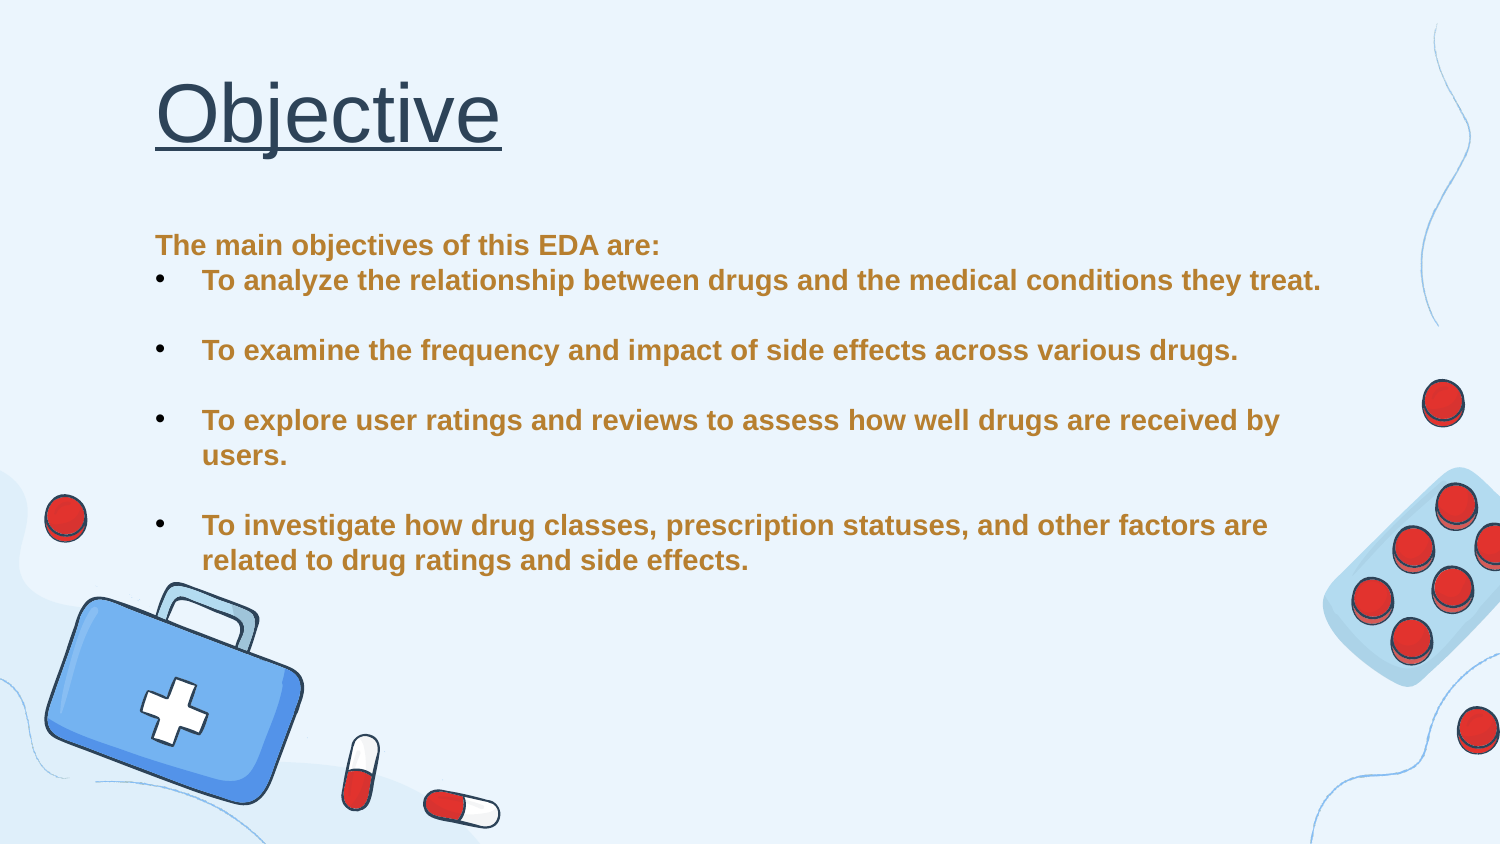

Objective
The main objectives of this EDA are:
To analyze the relationship between drugs and the medical conditions they treat.

To examine the frequency and impact of side effects across various drugs.

To explore user ratings and reviews to assess how well drugs are received by users.

To investigate how drug classes, prescription statuses, and other factors are related to drug ratings and side effects.